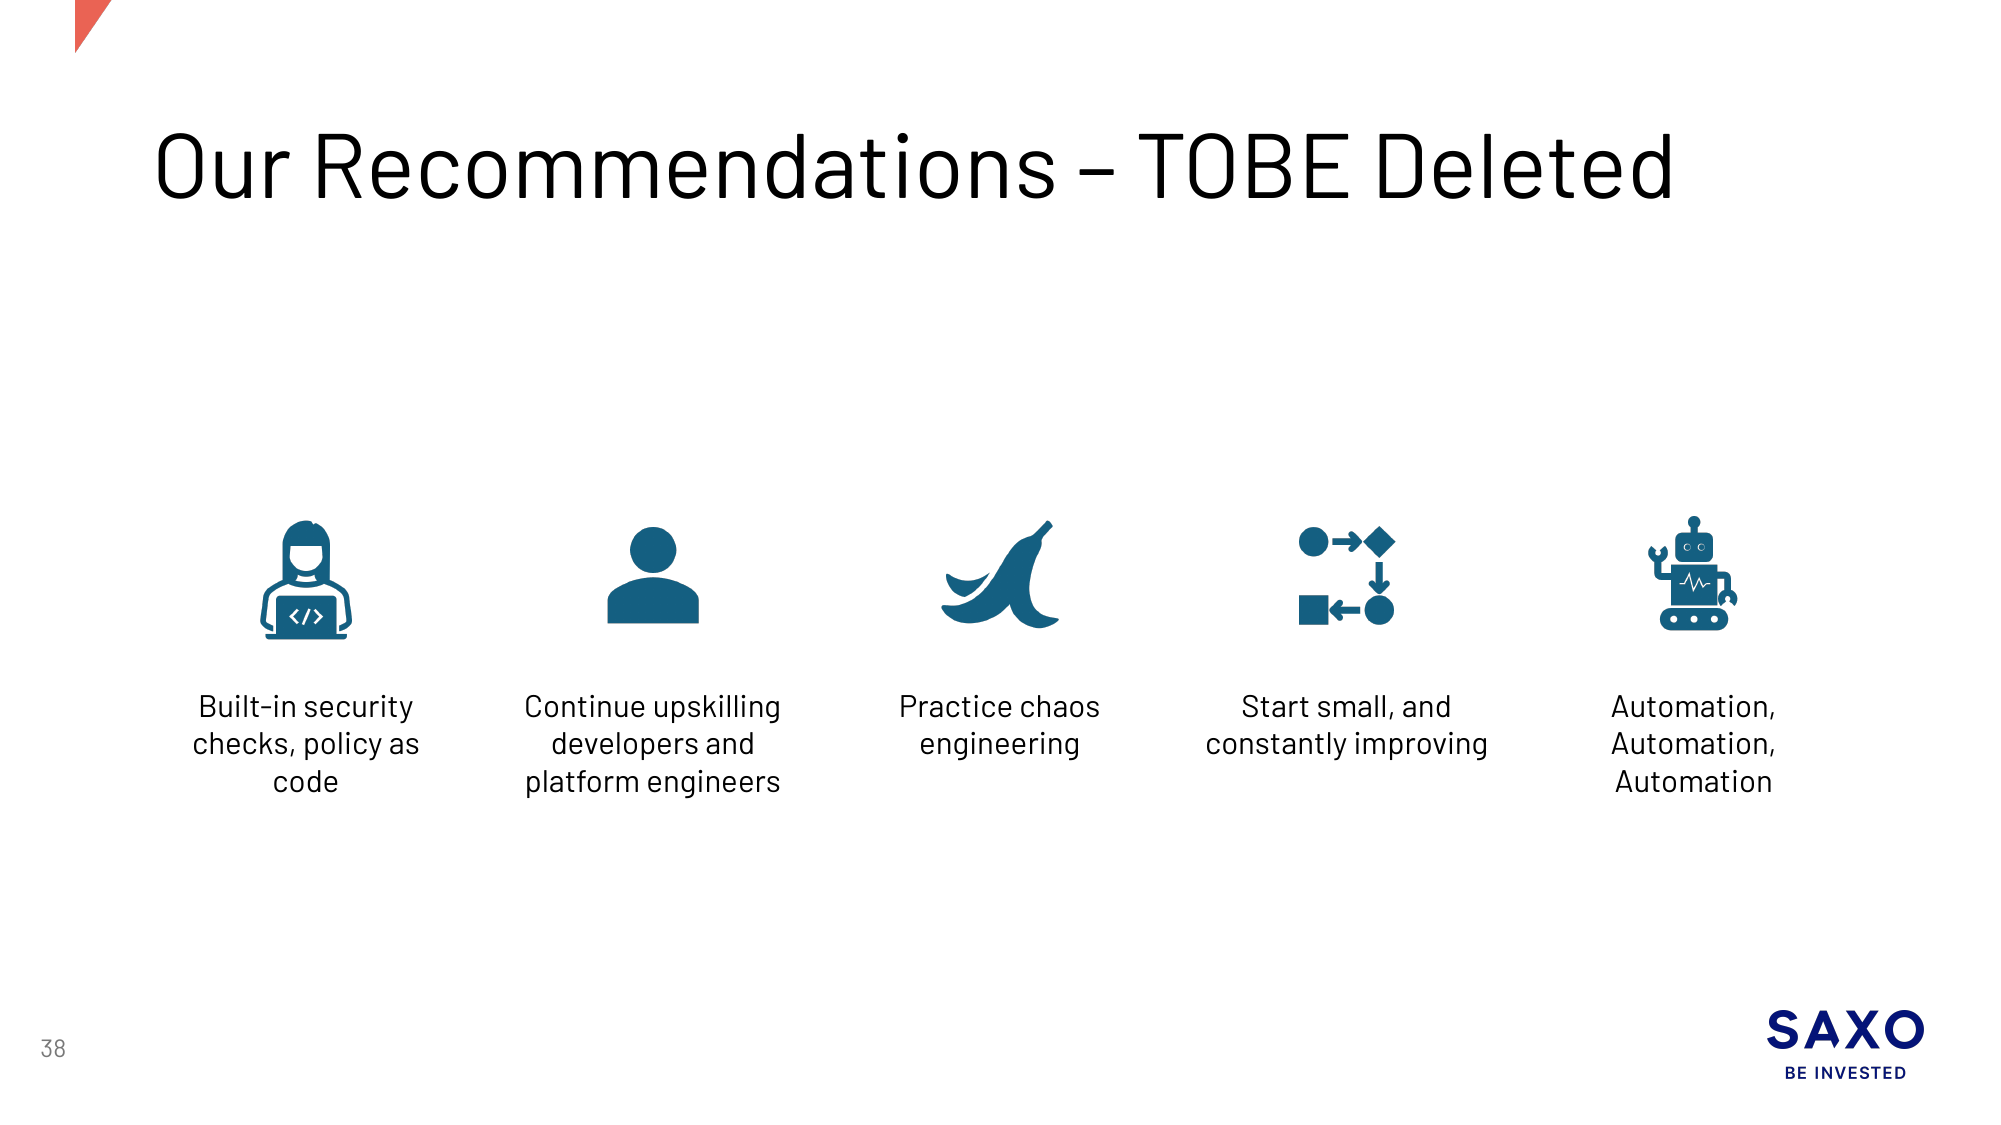

# Our Recommendations – TOBE Deleted
Built-in security checks, policy as code
Continue upskilling developers and platform engineers
Practice chaos engineering
Start small, and constantly improving
Automation, Automation, Automation
38